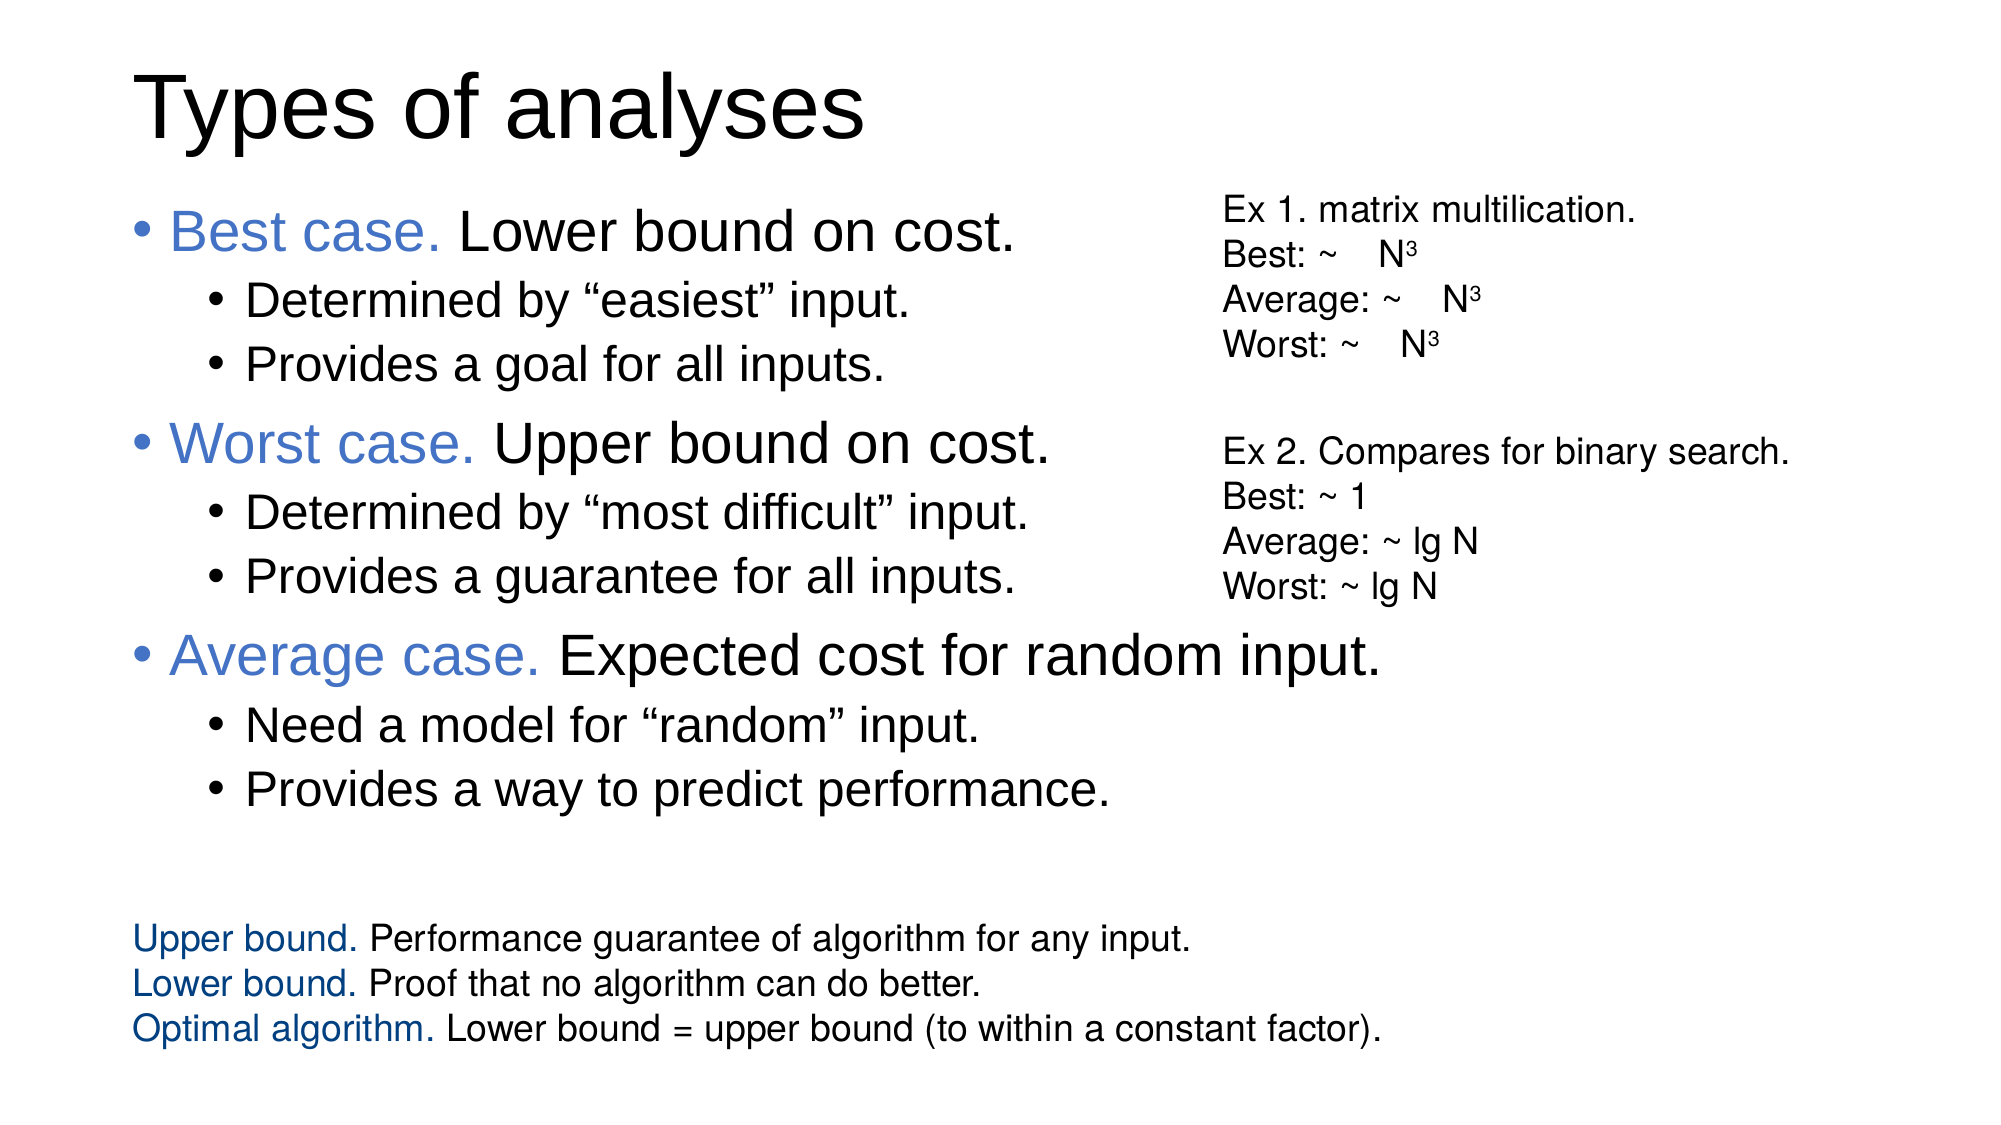

# Types of analyses
Ex 1. matrix multilication.
Best: ~   N3
Average: ~   N3
Worst: ~   N3
Best case. Lower bound on cost.
Determined by “easiest” input.
Provides a goal for all inputs.
Worst case. Upper bound on cost.
Determined by “most difficult” input.
Provides a guarantee for all inputs.
Average case. Expected cost for random input.
Need a model for “random” input.
Provides a way to predict performance.

Ex 2. Compares for binary search.
Best: ~ 1
Average: ~ lg N
Worst: ~ lg N
Upper bound. Performance guarantee of algorithm for any input.
Lower bound. Proof that no algorithm can do better.
Optimal algorithm. Lower bound = upper bound (to within a constant factor).